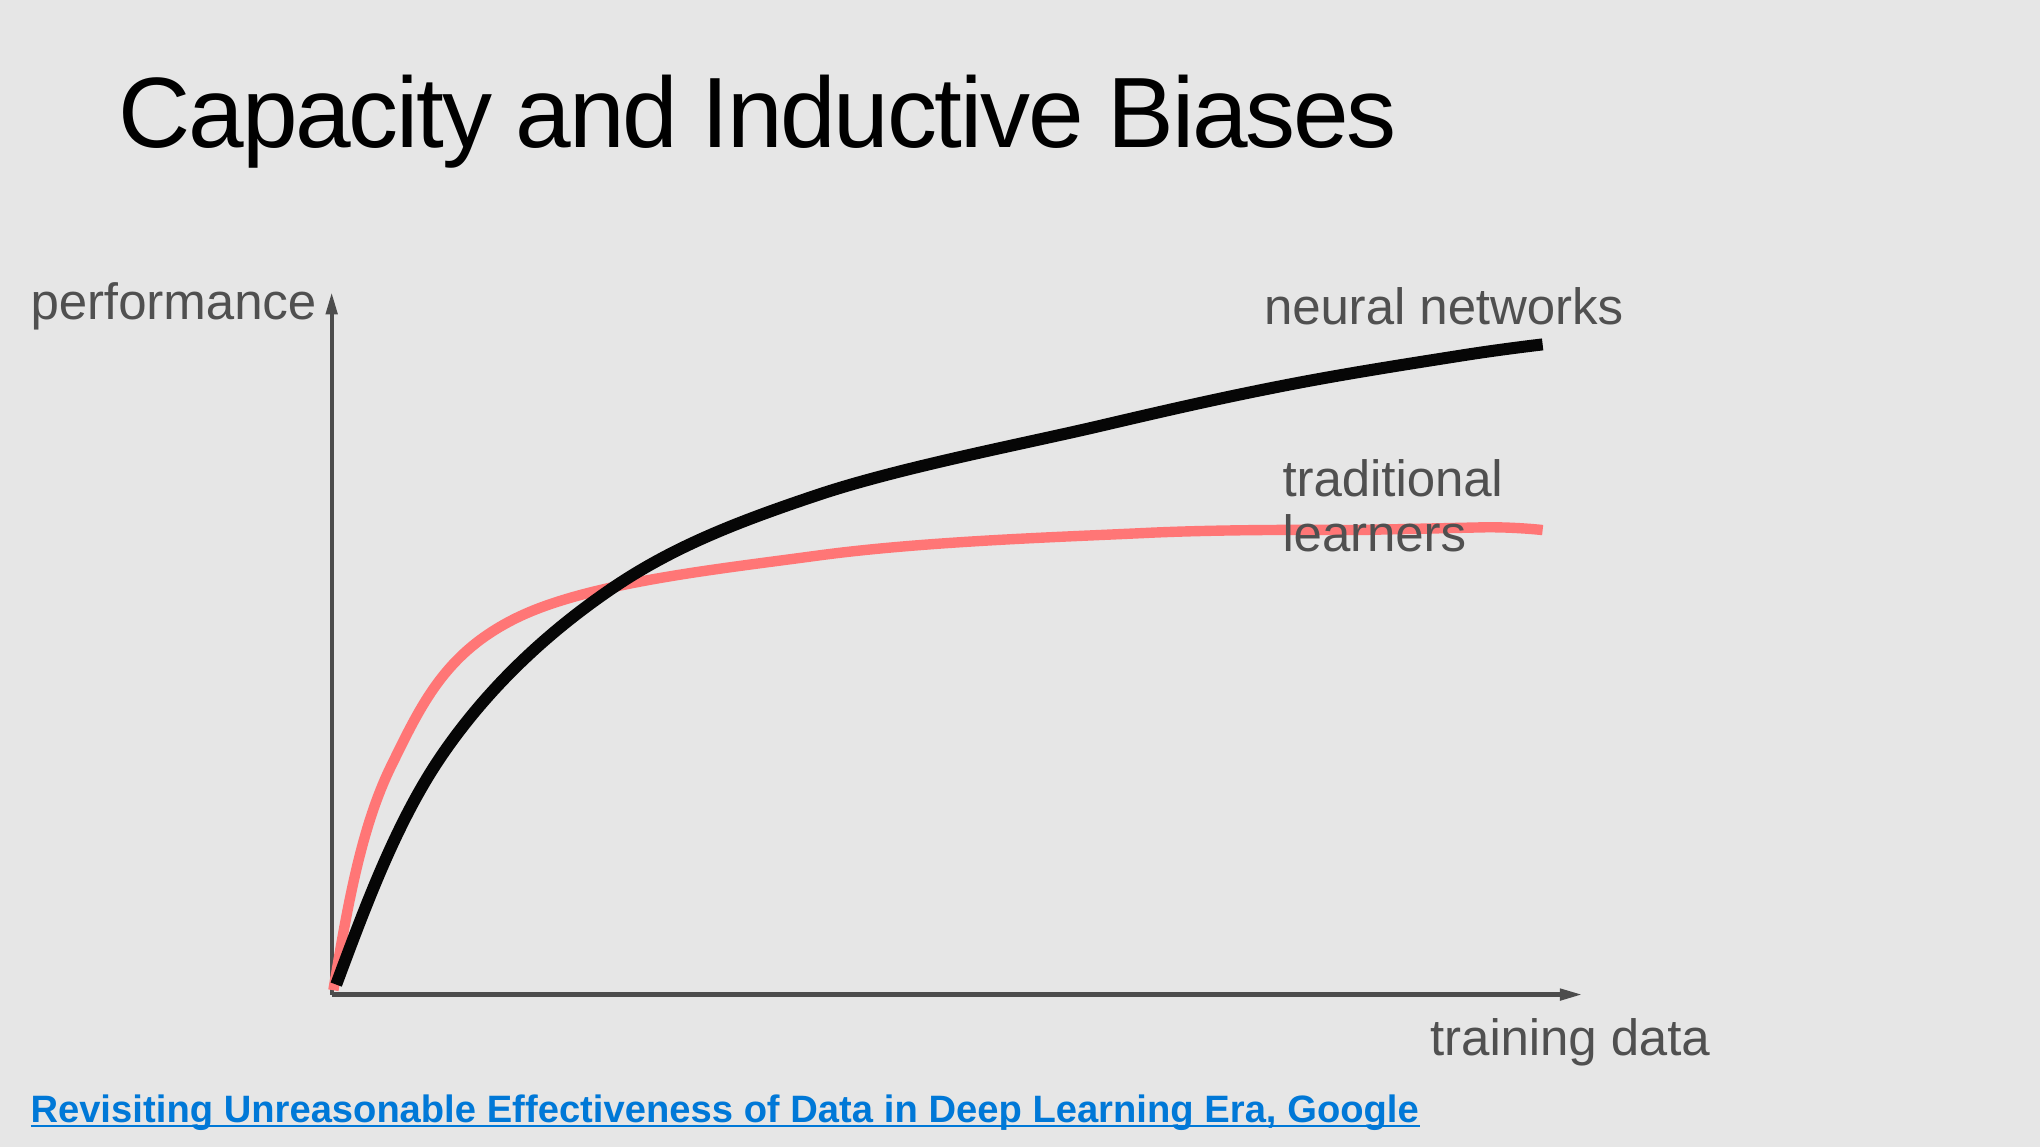

# Capacity and Inductive Biases
performance
neural networks

traditional learners

training data
Revisiting Unreasonable Effectiveness of Data in Deep Learning Era, Google